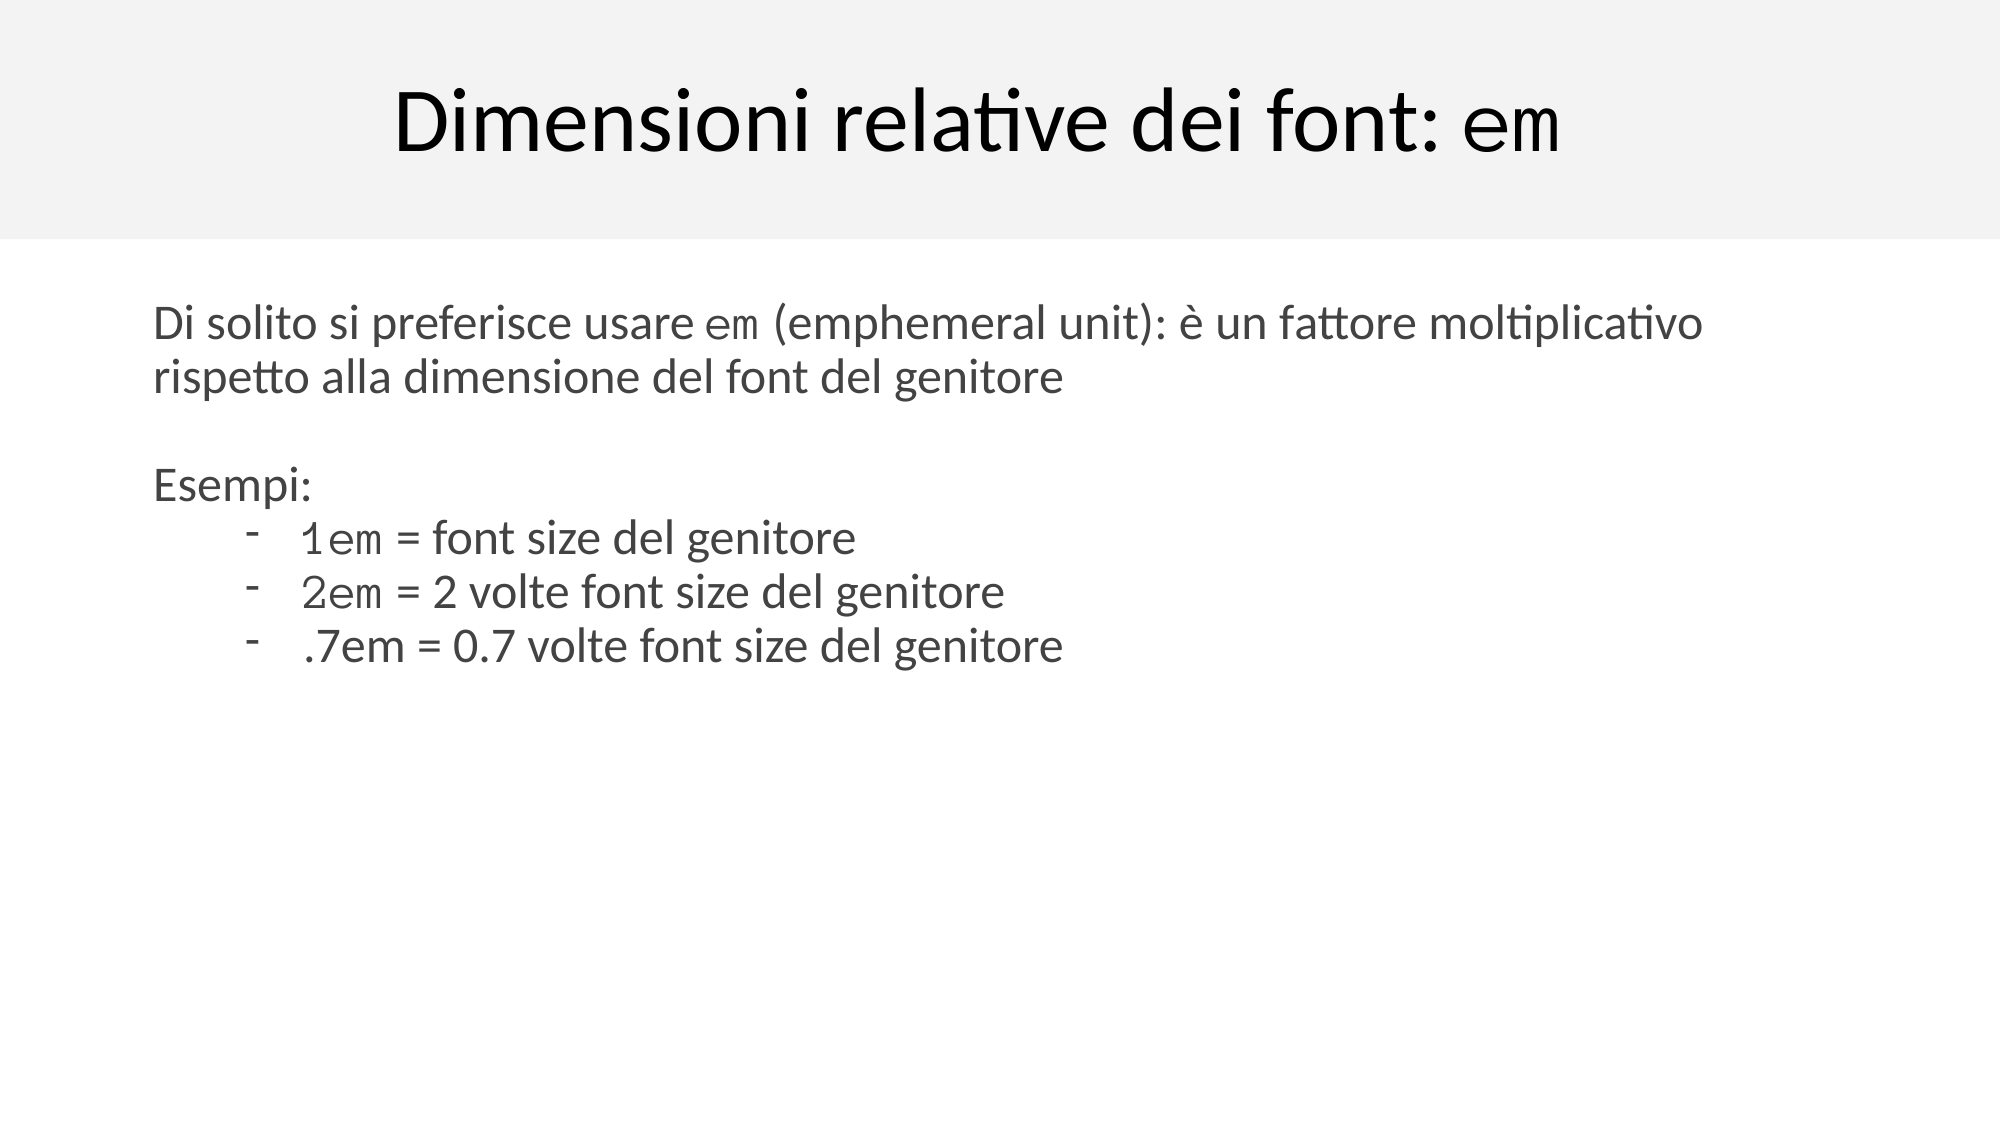

# Dimensioni relative dei font: em
Di solito si preferisce usare em (emphemeral unit): è un fattore moltiplicativo rispetto alla dimensione del font del genitore

Esempi:
1em = font size del genitore
2em = 2 volte font size del genitore
.7em = 0.7 volte font size del genitore